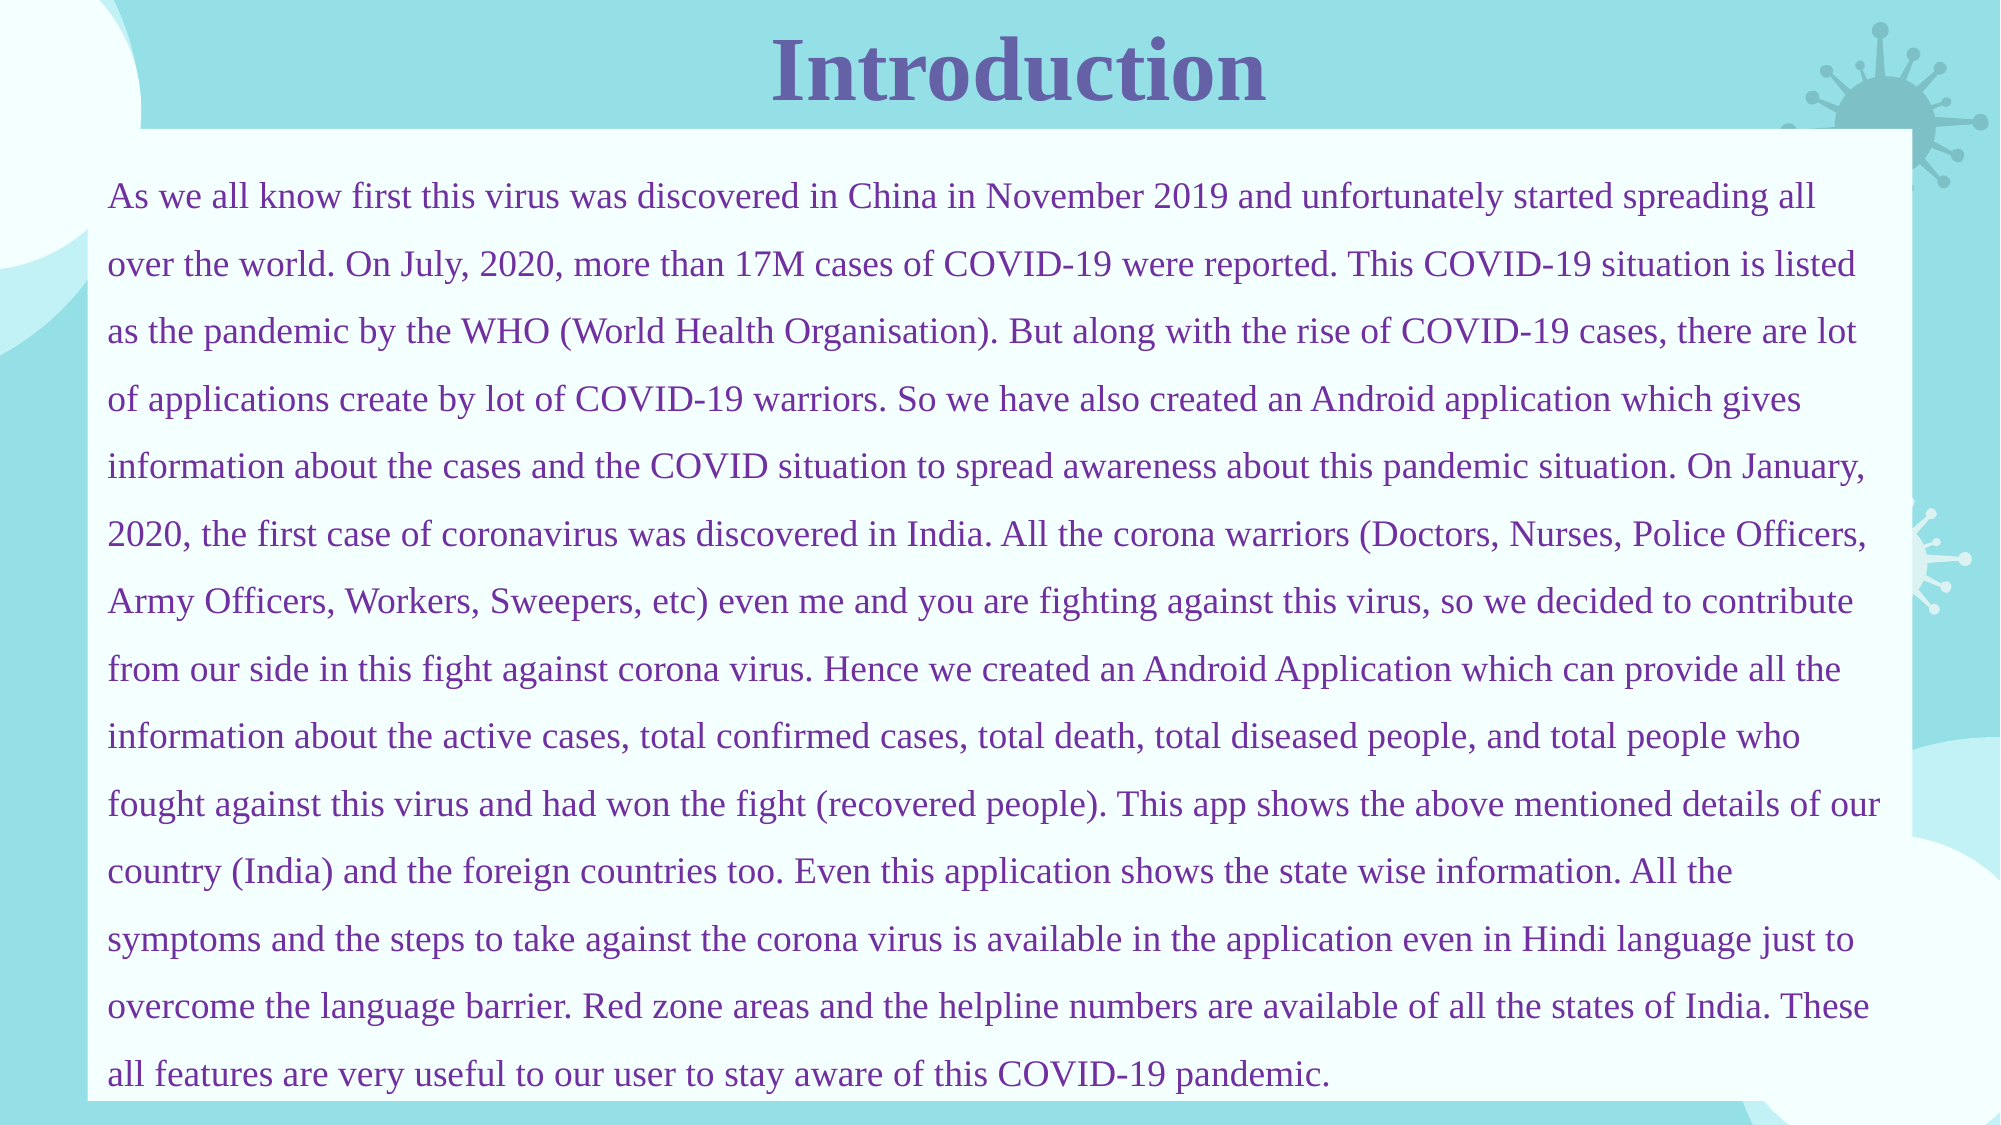

# Introduction
As we all know first this virus was discovered in China in November 2019 and unfortunately started spreading all over the world. On July, 2020, more than 17M cases of COVID-19 were reported. This COVID-19 situation is listed as the pandemic by the WHO (World Health Organisation). But along with the rise of COVID-19 cases, there are lot of applications create by lot of COVID-19 warriors. So we have also created an Android application which gives information about the cases and the COVID situation to spread awareness about this pandemic situation. On January, 2020, the first case of coronavirus was discovered in India. All the corona warriors (Doctors, Nurses, Police Officers, Army Officers, Workers, Sweepers, etc) even me and you are fighting against this virus, so we decided to contribute from our side in this fight against corona virus. Hence we created an Android Application which can provide all the information about the active cases, total confirmed cases, total death, total diseased people, and total people who fought against this virus and had won the fight (recovered people). This app shows the above mentioned details of our country (India) and the foreign countries too. Even this application shows the state wise information. All the symptoms and the steps to take against the corona virus is available in the application even in Hindi language just to overcome the language barrier. Red zone areas and the helpline numbers are available of all the states of India. These all features are very useful to our user to stay aware of this COVID-19 pandemic.